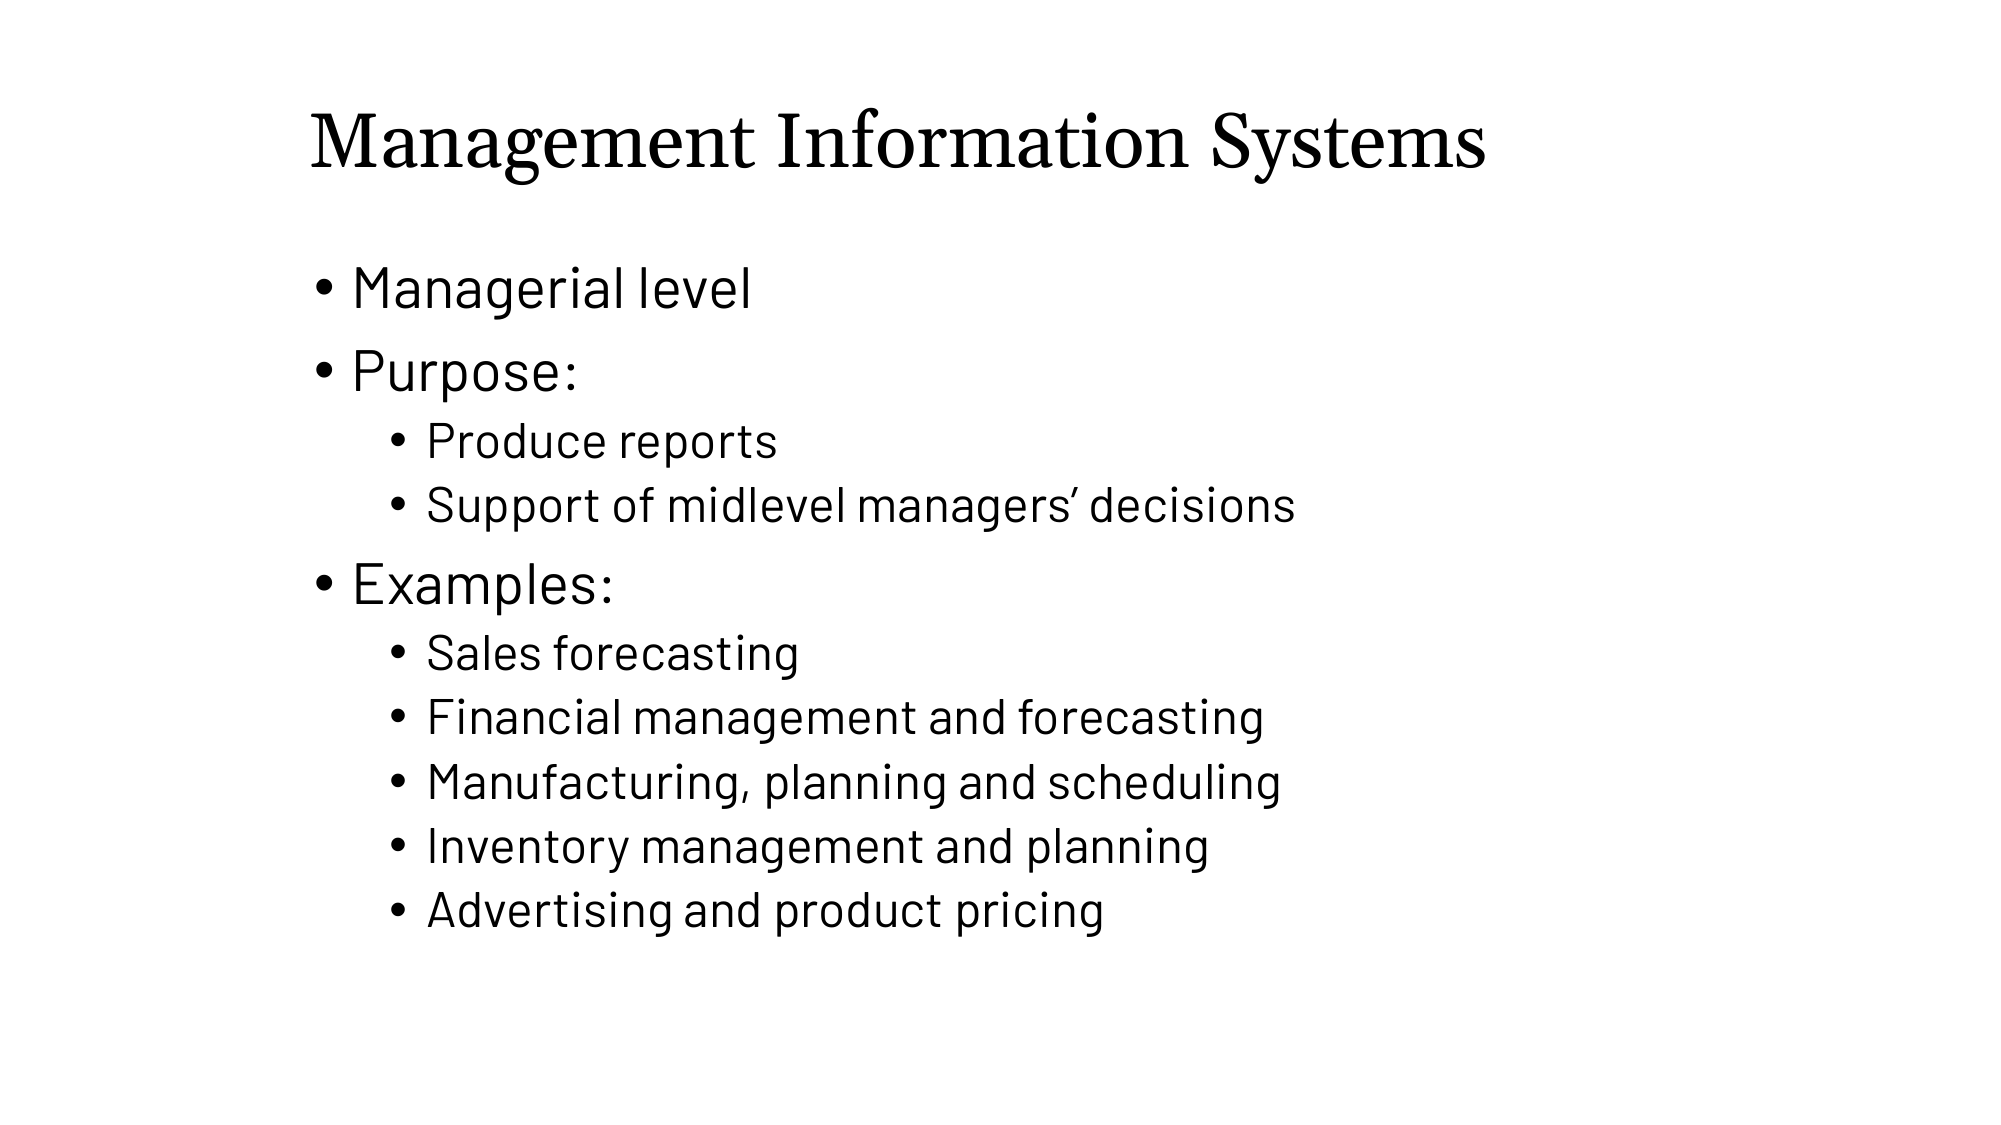

Management Information Systems
Managerial level
Purpose:
Produce reports
Support of midlevel managers’ decisions
Examples:
Sales forecasting
Financial management and forecasting
Manufacturing, planning and scheduling
Inventory management and planning
Advertising and product pricing